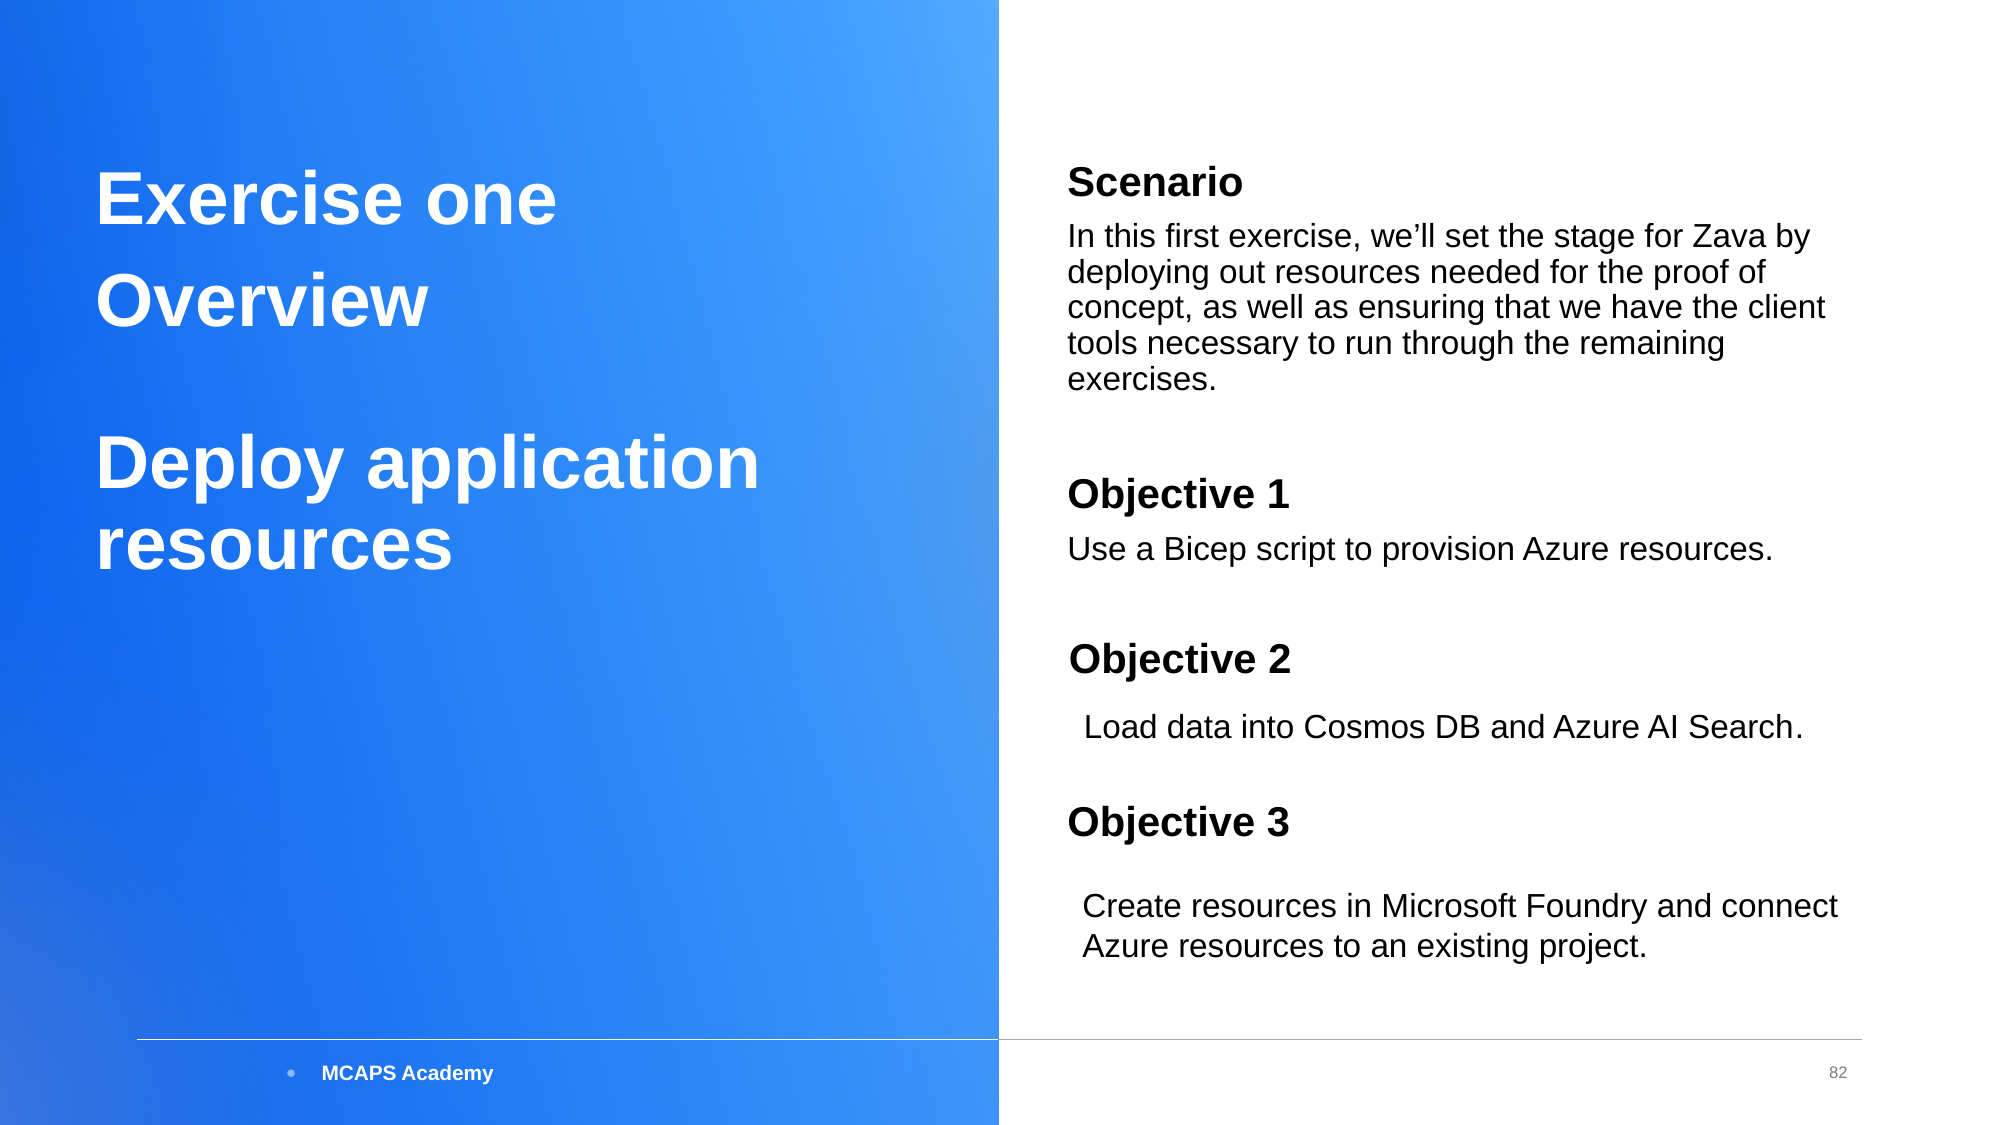

Exercise one
Overview
Deploy application resources​
Scenario
In this first exercise, we’ll set the stage for Zava by deploying out resources needed for the proof of concept, as well as ensuring that we have the client tools necessary to run through the remaining exercises.
Objective 1
Use a Bicep script to provision Azure resources.​
Objective 2
Load data into Cosmos DB and Azure AI Search​.
Objective 3
Create resources in Microsoft Foundry and connect Azure resources to an existing project.
82